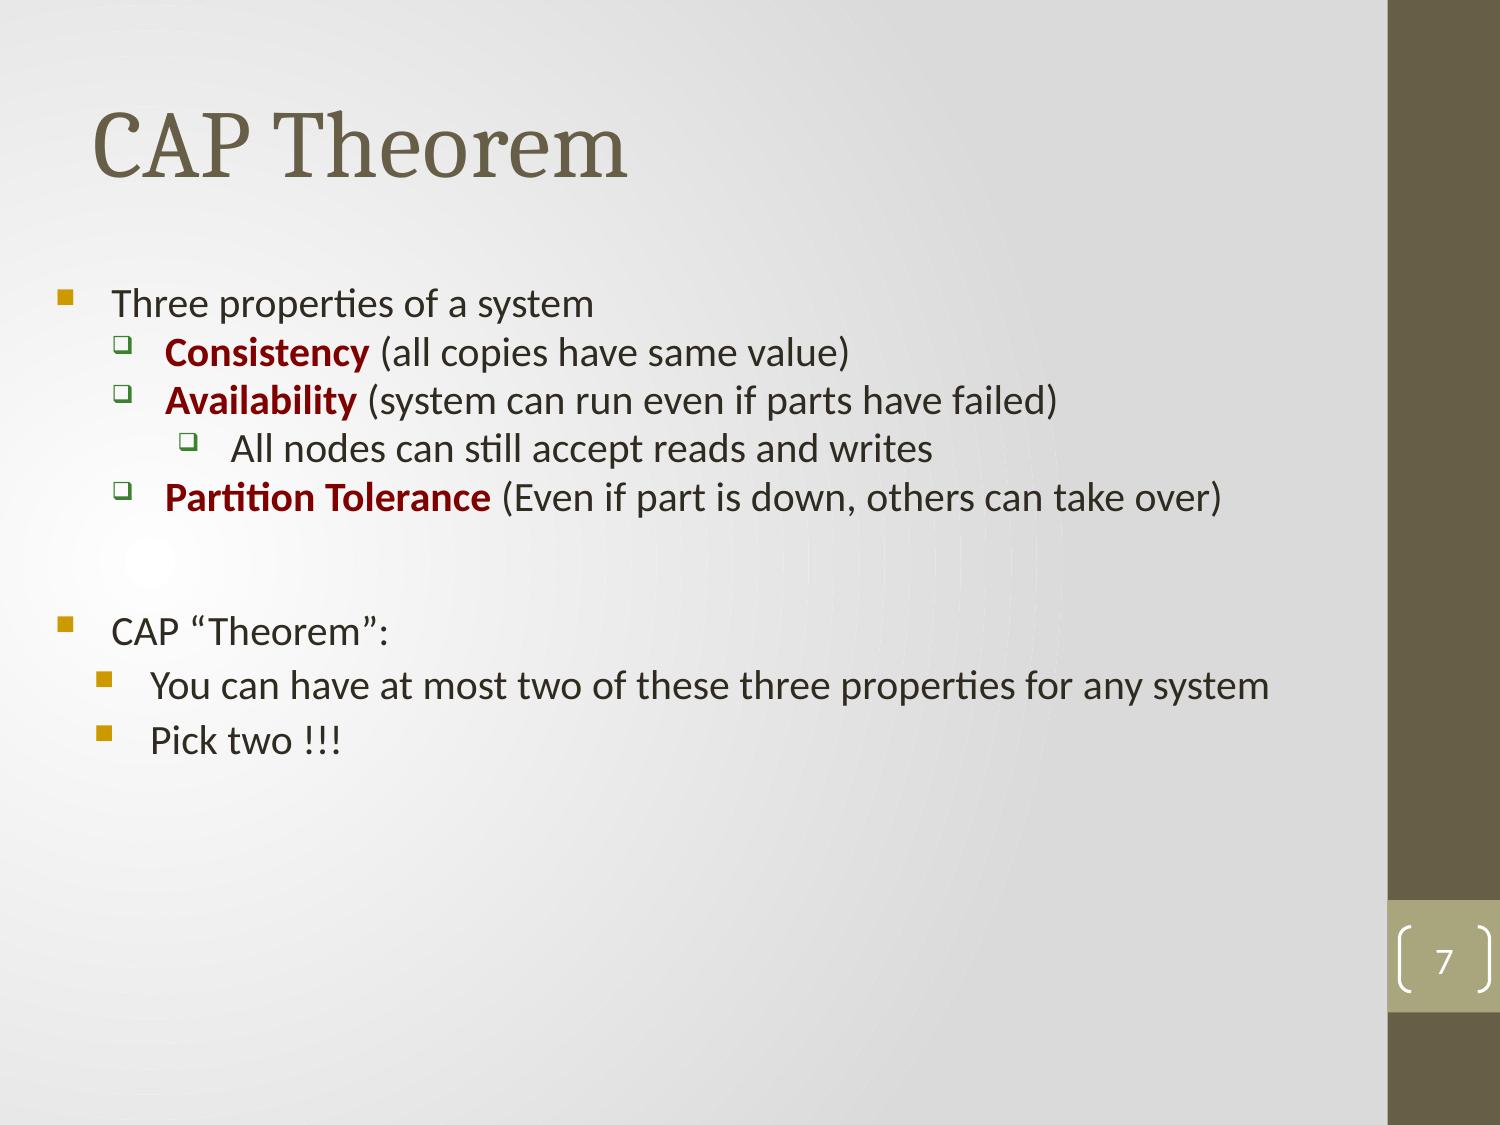

# CAP Theorem
Three properties of a system
Consistency (all copies have same value)
Availability (system can run even if parts have failed)
All nodes can still accept reads and writes
Partition Tolerance (Even if part is down, others can take over)

CAP “Theorem”:
You can have at most two of these three properties for any system
Pick two !!!

7